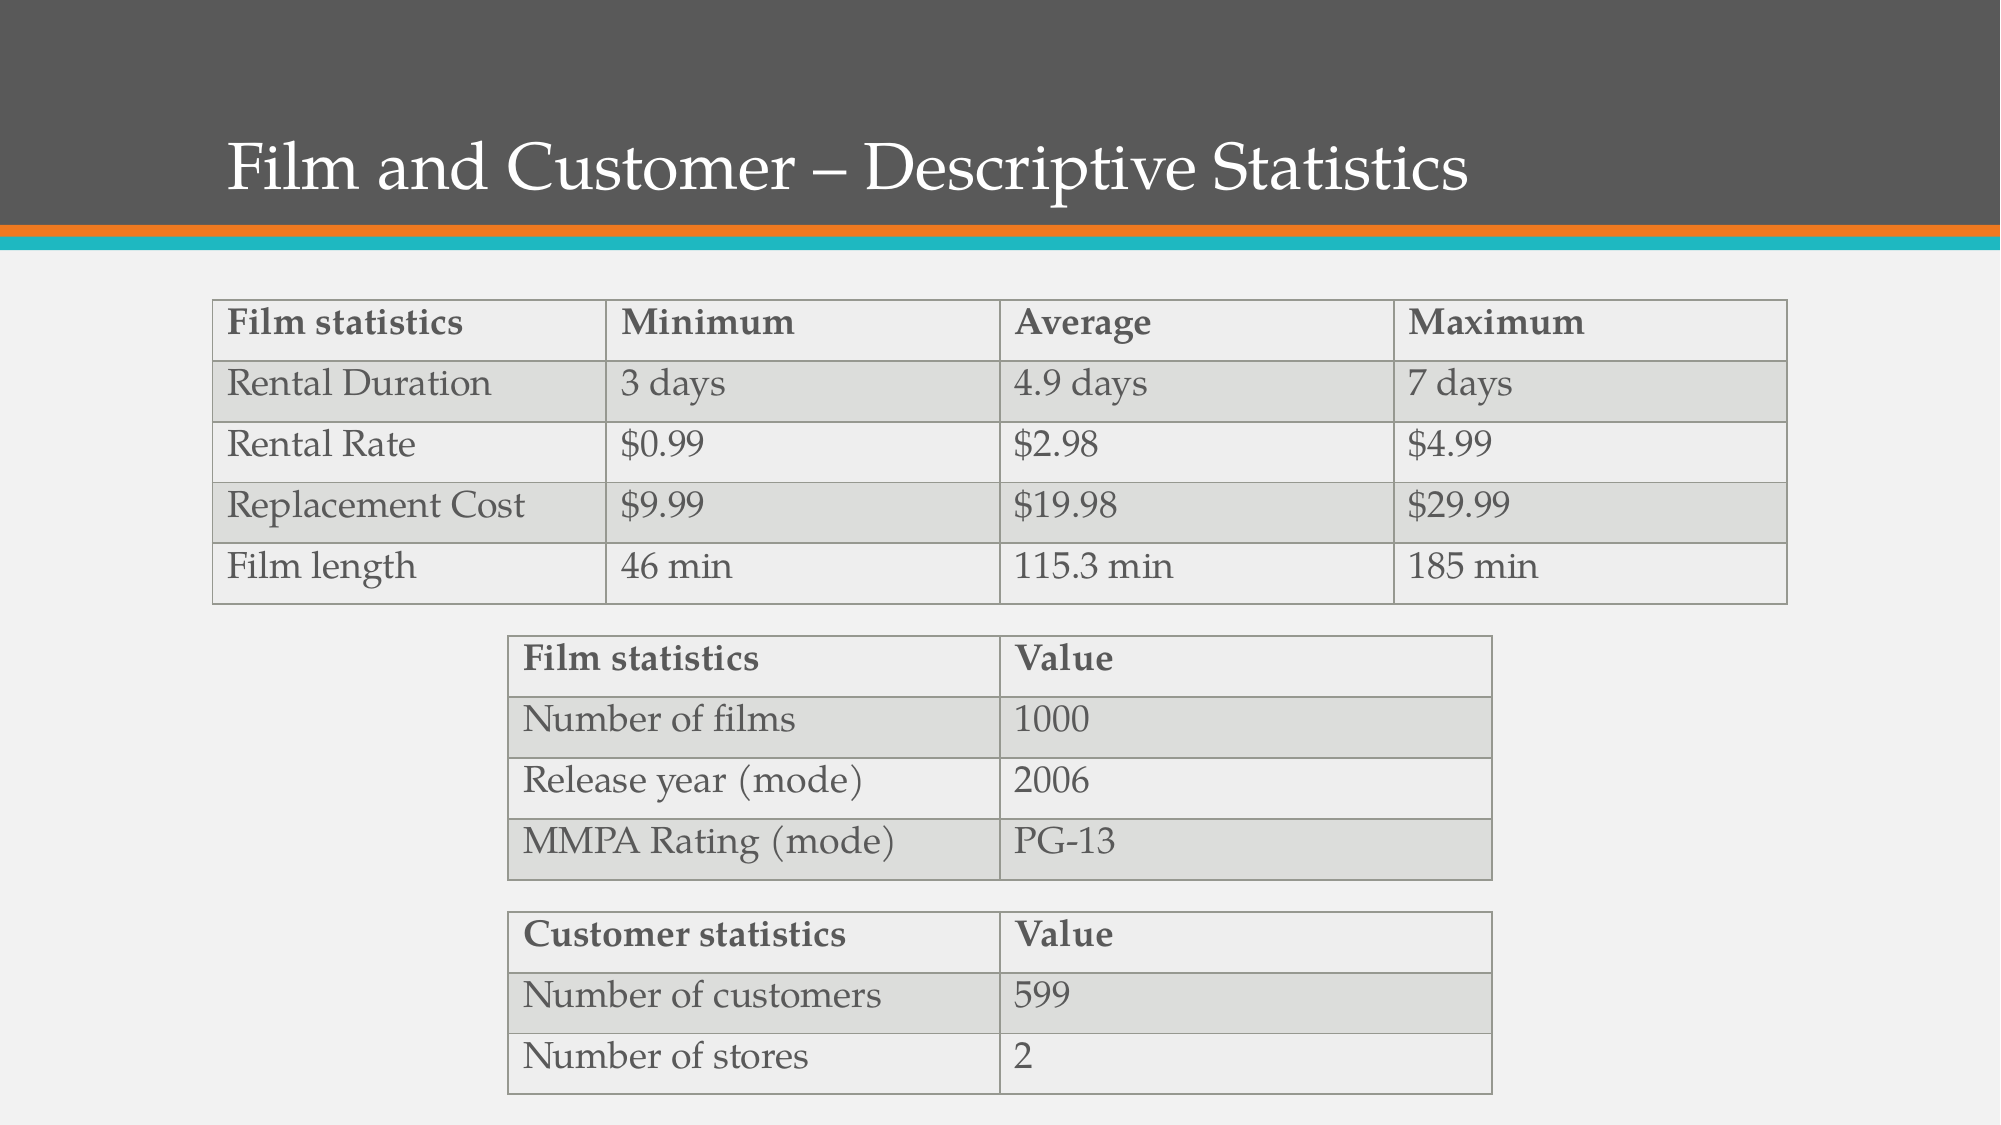

# Film and Customer – Descriptive Statistics
| Film statistics | Minimum | Average | Maximum |
| --- | --- | --- | --- |
| Rental Duration | 3 days | 4.9 days | 7 days |
| Rental Rate | $0.99 | $2.98 | $4.99 |
| Replacement Cost | $9.99 | $19.98 | $29.99 |
| Film length | 46 min | 115.3 min | 185 min |
| Film statistics | Value |
| --- | --- |
| Number of films | 1000 |
| Release year (mode) | 2006 |
| MMPA Rating (mode) | PG-13 |
| Customer statistics | Value |
| --- | --- |
| Number of customers | 599 |
| Number of stores | 2 |